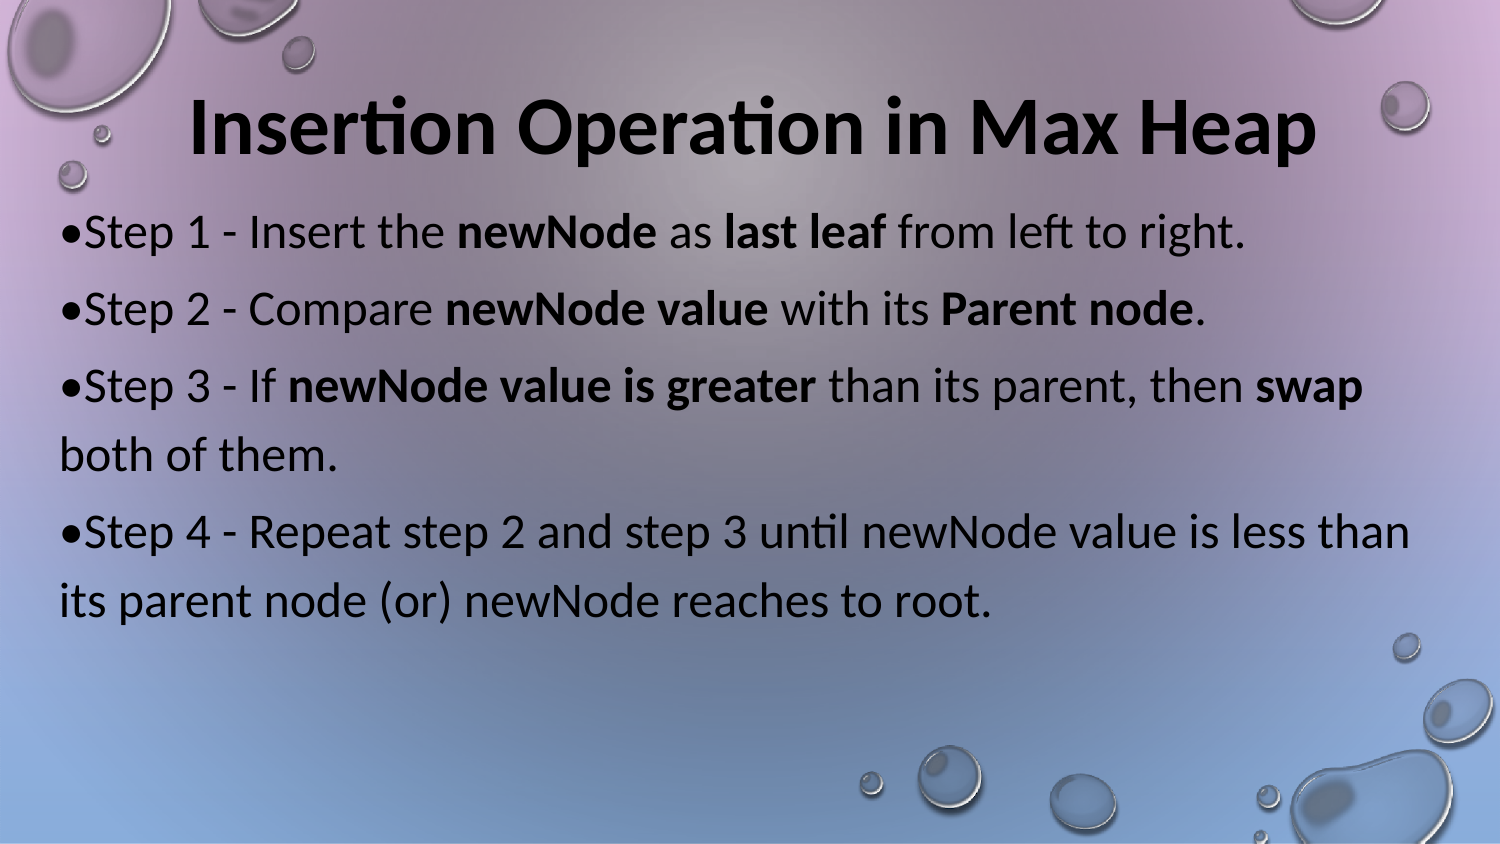

# Insertion Operation in Max Heap

•Step 1 - Insert the newNode as last leaf from left to right.
•Step 2 - Compare newNode value with its Parent node.
•Step 3 - If newNode value is greater than its parent, then swap both of them.
•Step 4 - Repeat step 2 and step 3 until newNode value is less than its parent node (or) newNode reaches to root.